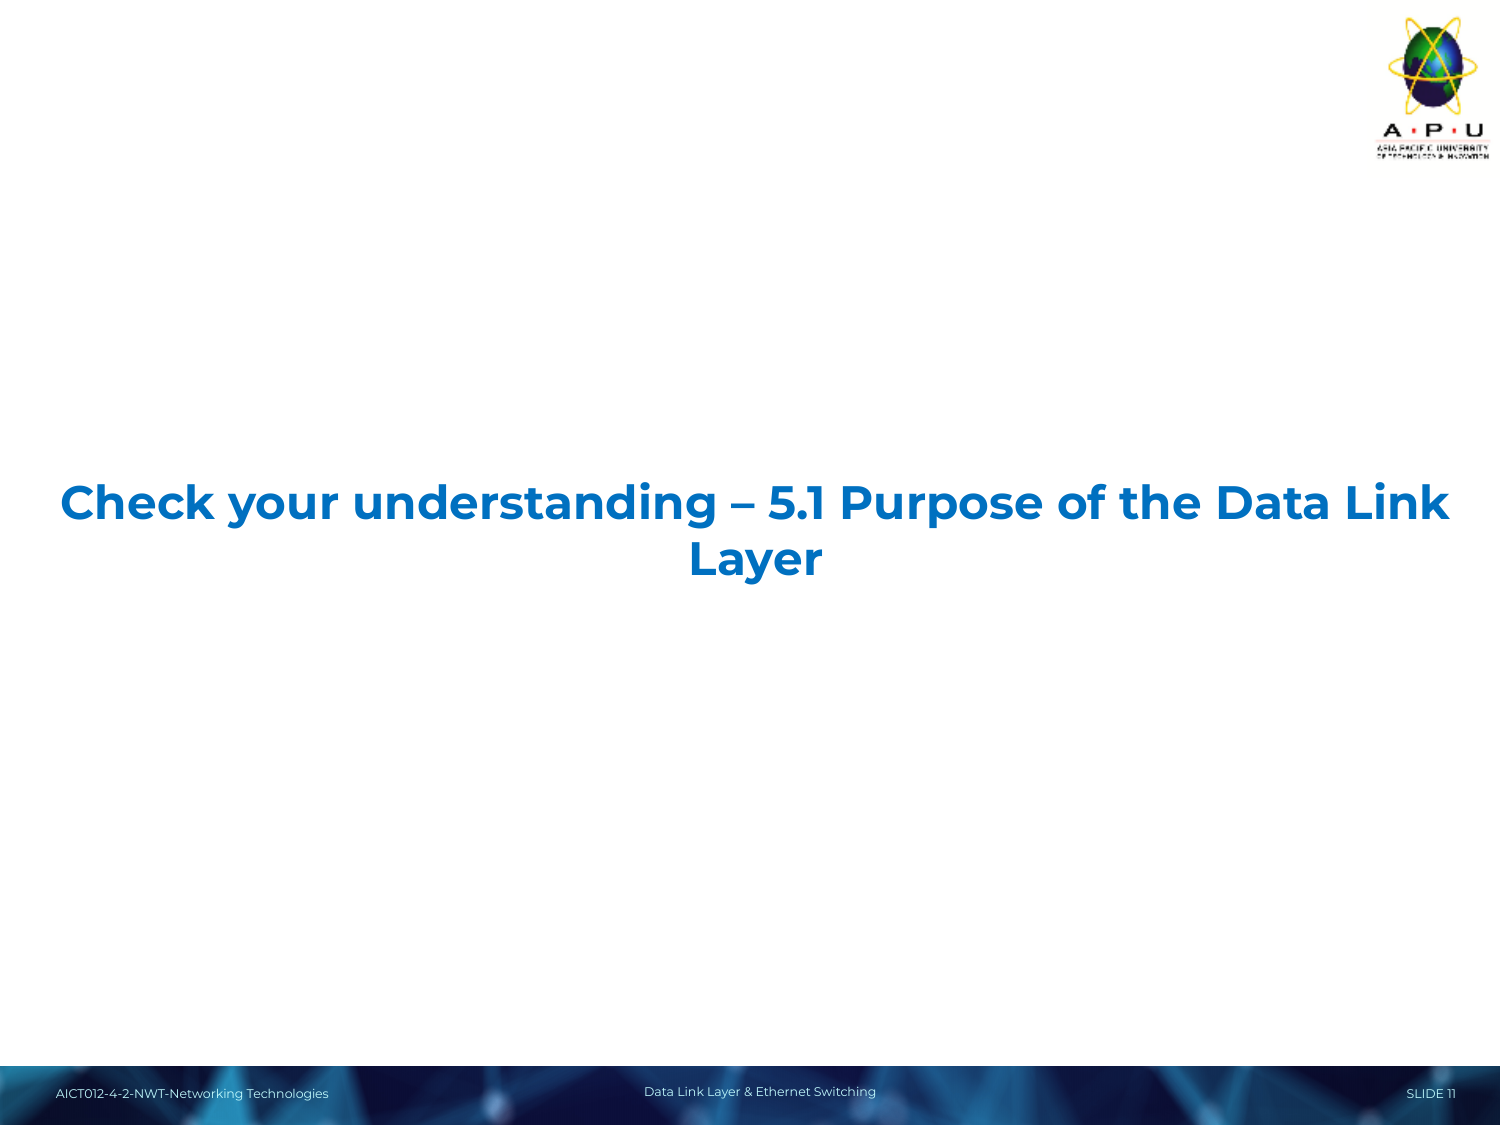

# Check your understanding – 5.1 Purpose of the Data Link Layer